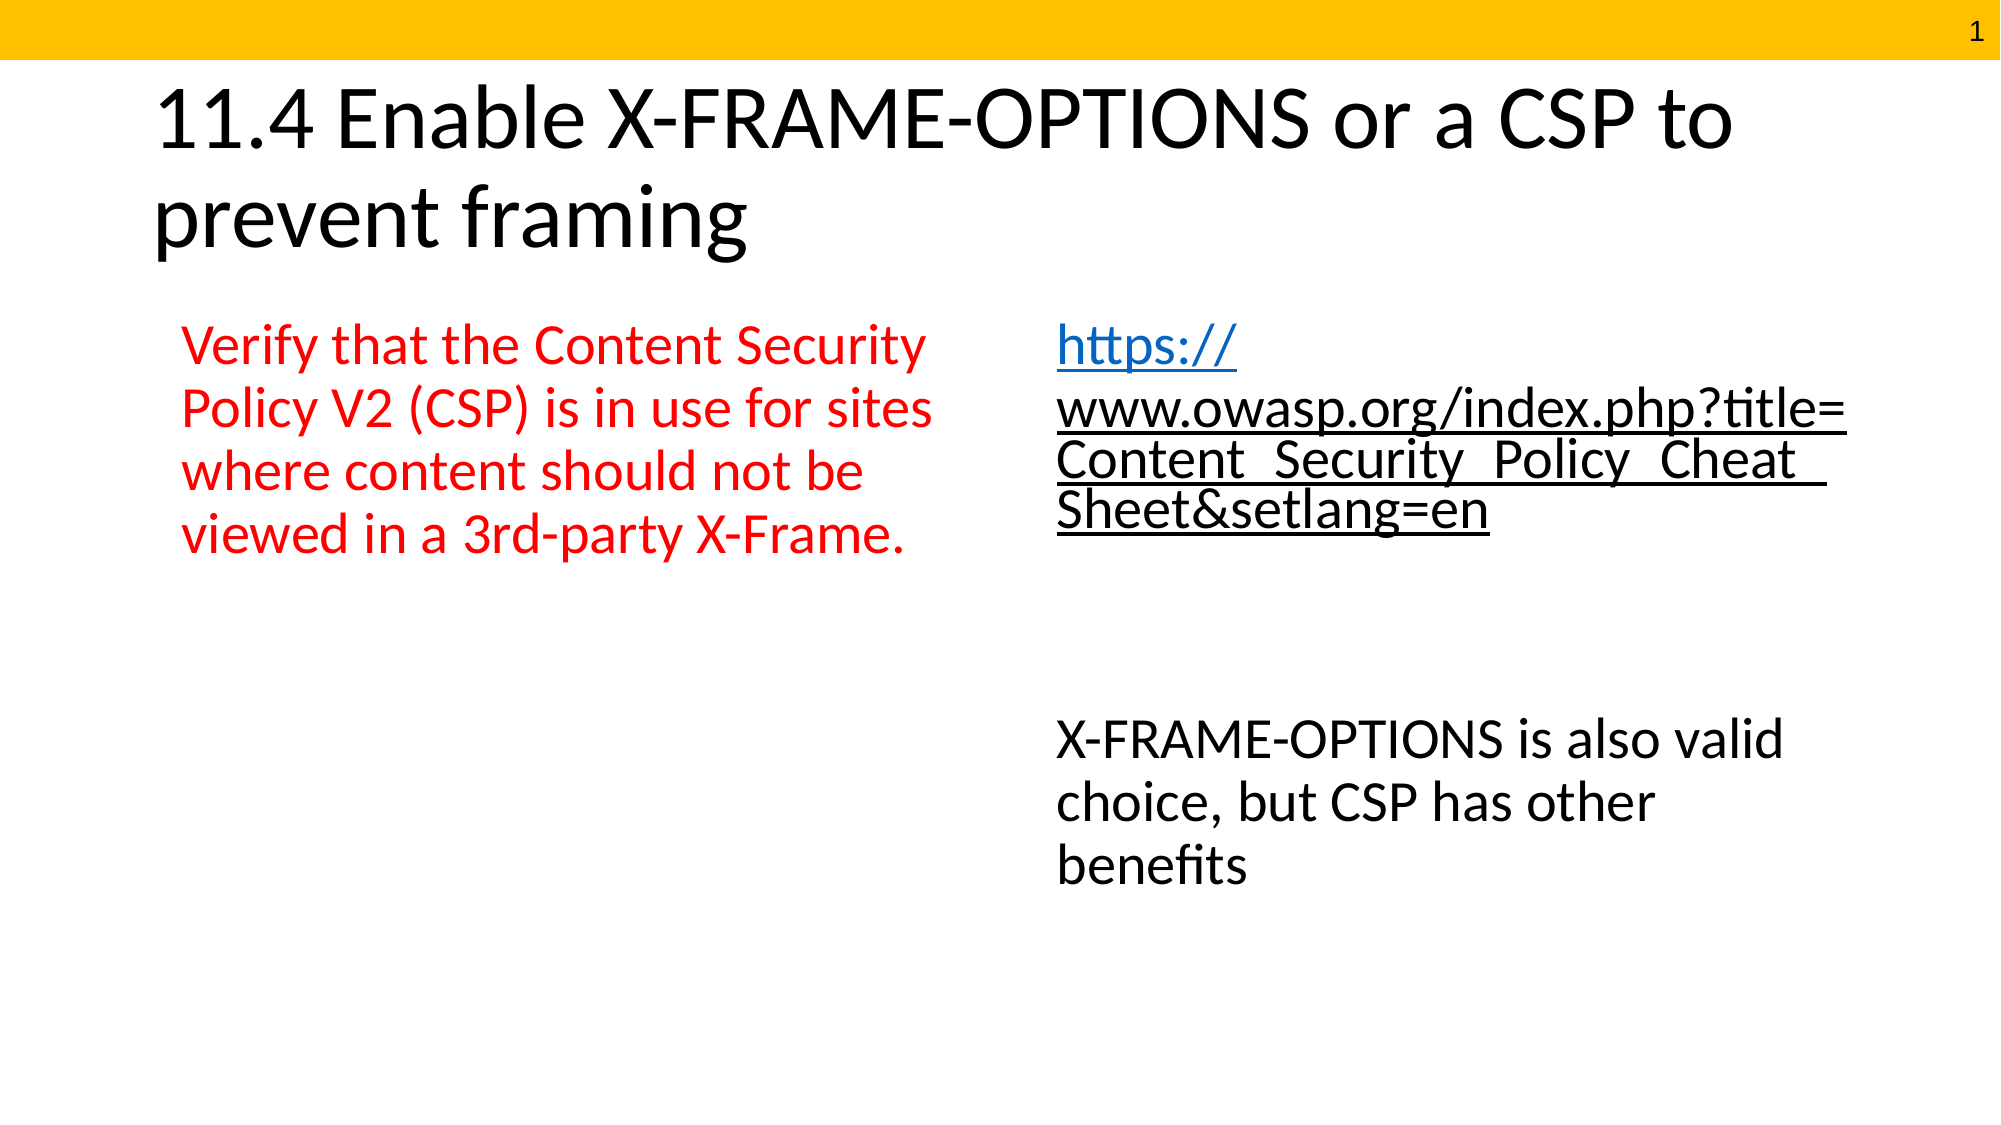

# 11.4 Enable X-FRAME-OPTIONS or a CSP to prevent framing
Verify that the Content Security Policy V2 (CSP) is in use for sites where content should not be viewed in a 3rd-party X-Frame.
https://www.owasp.org/index.php?title=Content_Security_Policy_Cheat_Sheet&setlang=en

X-FRAME-OPTIONS is also valid choice, but CSP has other benefits